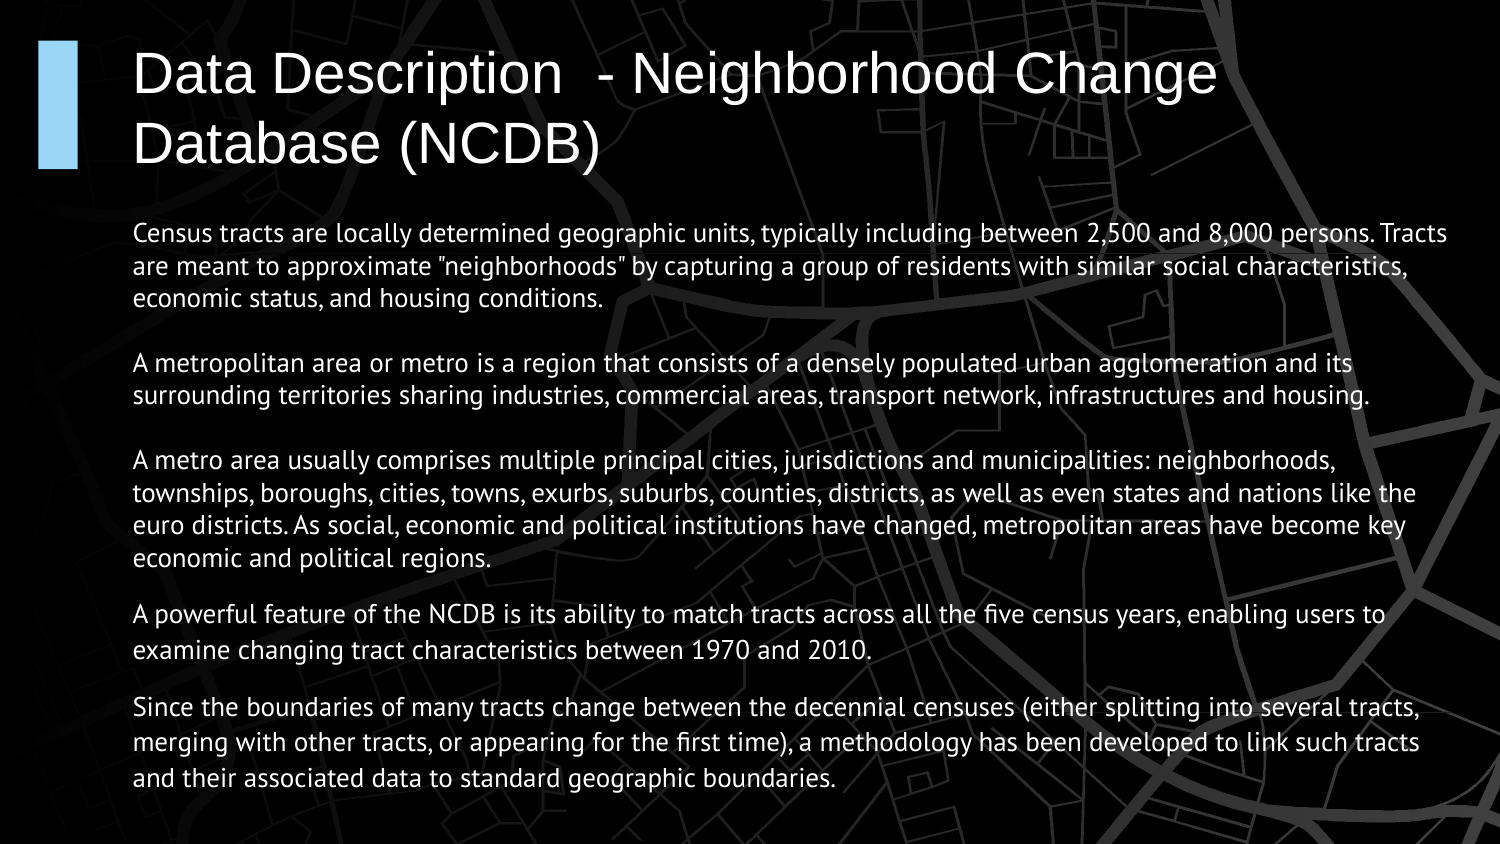

# Data Description  - Neighborhood Change Database (NCDB)

Census tracts are locally determined geographic units, typically including between 2,500 and 8,000 persons. Tracts are meant to approximate "neighborhoods" by capturing a group of residents with similar social characteristics, economic status, and housing conditions.

A metropolitan area or metro is a region that consists of a densely populated urban agglomeration and its surrounding territories sharing industries, commercial areas, transport network, infrastructures and housing.

A metro area usually comprises multiple principal cities, jurisdictions and municipalities: neighborhoods, townships, boroughs, cities, towns, exurbs, suburbs, counties, districts, as well as even states and nations like the euro districts. As social, economic and political institutions have changed, metropolitan areas have become key economic and political regions.
A powerful feature of the NCDB is its ability to match tracts across all the five census years, enabling users to examine changing tract characteristics between 1970 and 2010.
Since the boundaries of many tracts change between the decennial censuses (either splitting into several tracts, merging with other tracts, or appearing for the first time), a methodology has been developed to link such tracts and their associated data to standard geographic boundaries.